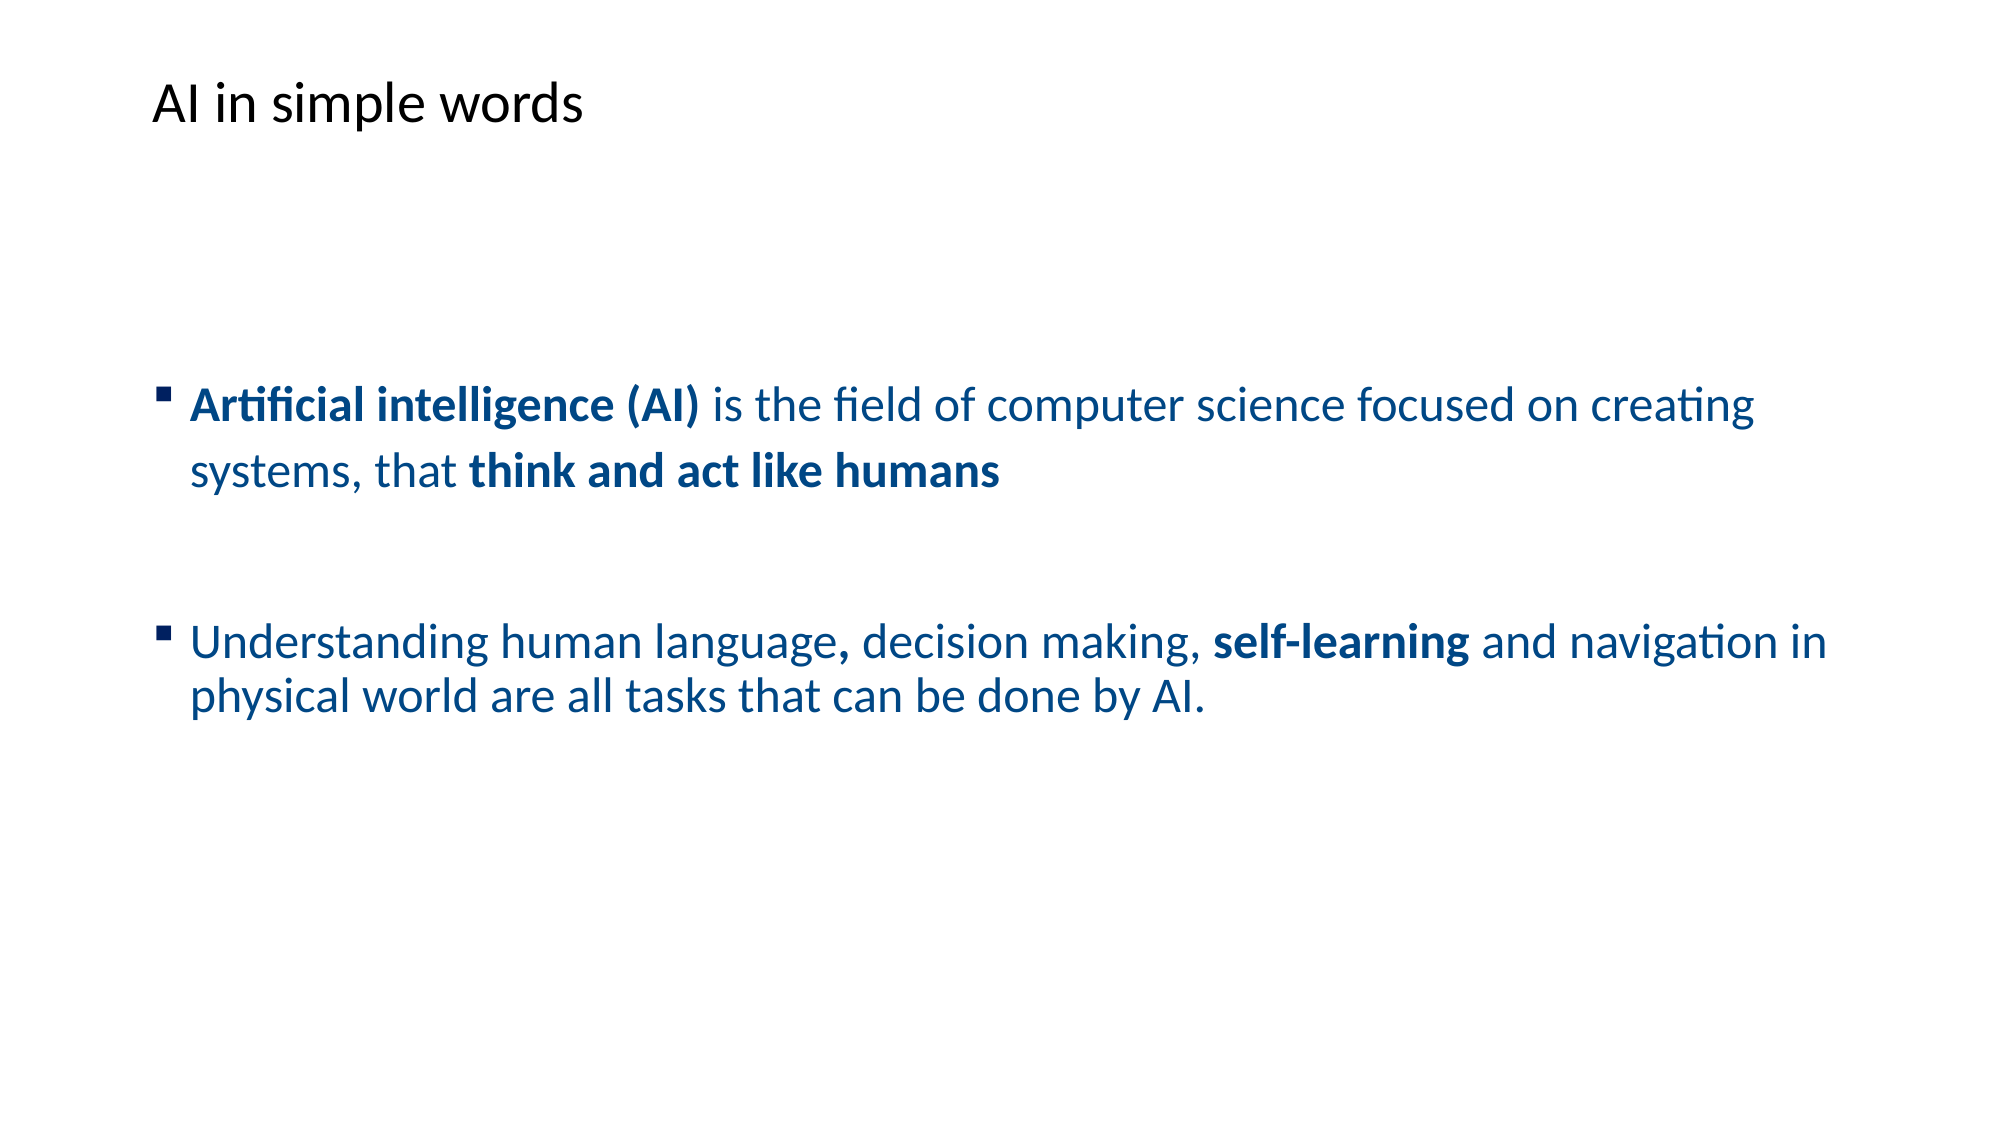

# AI in simple words

Artificial intelligence (AI) is the field of computer science focused on creating systems, that think and act like humans

Understanding human language, decision making, self-learning and navigation in physical world are all tasks that can be done by AI.